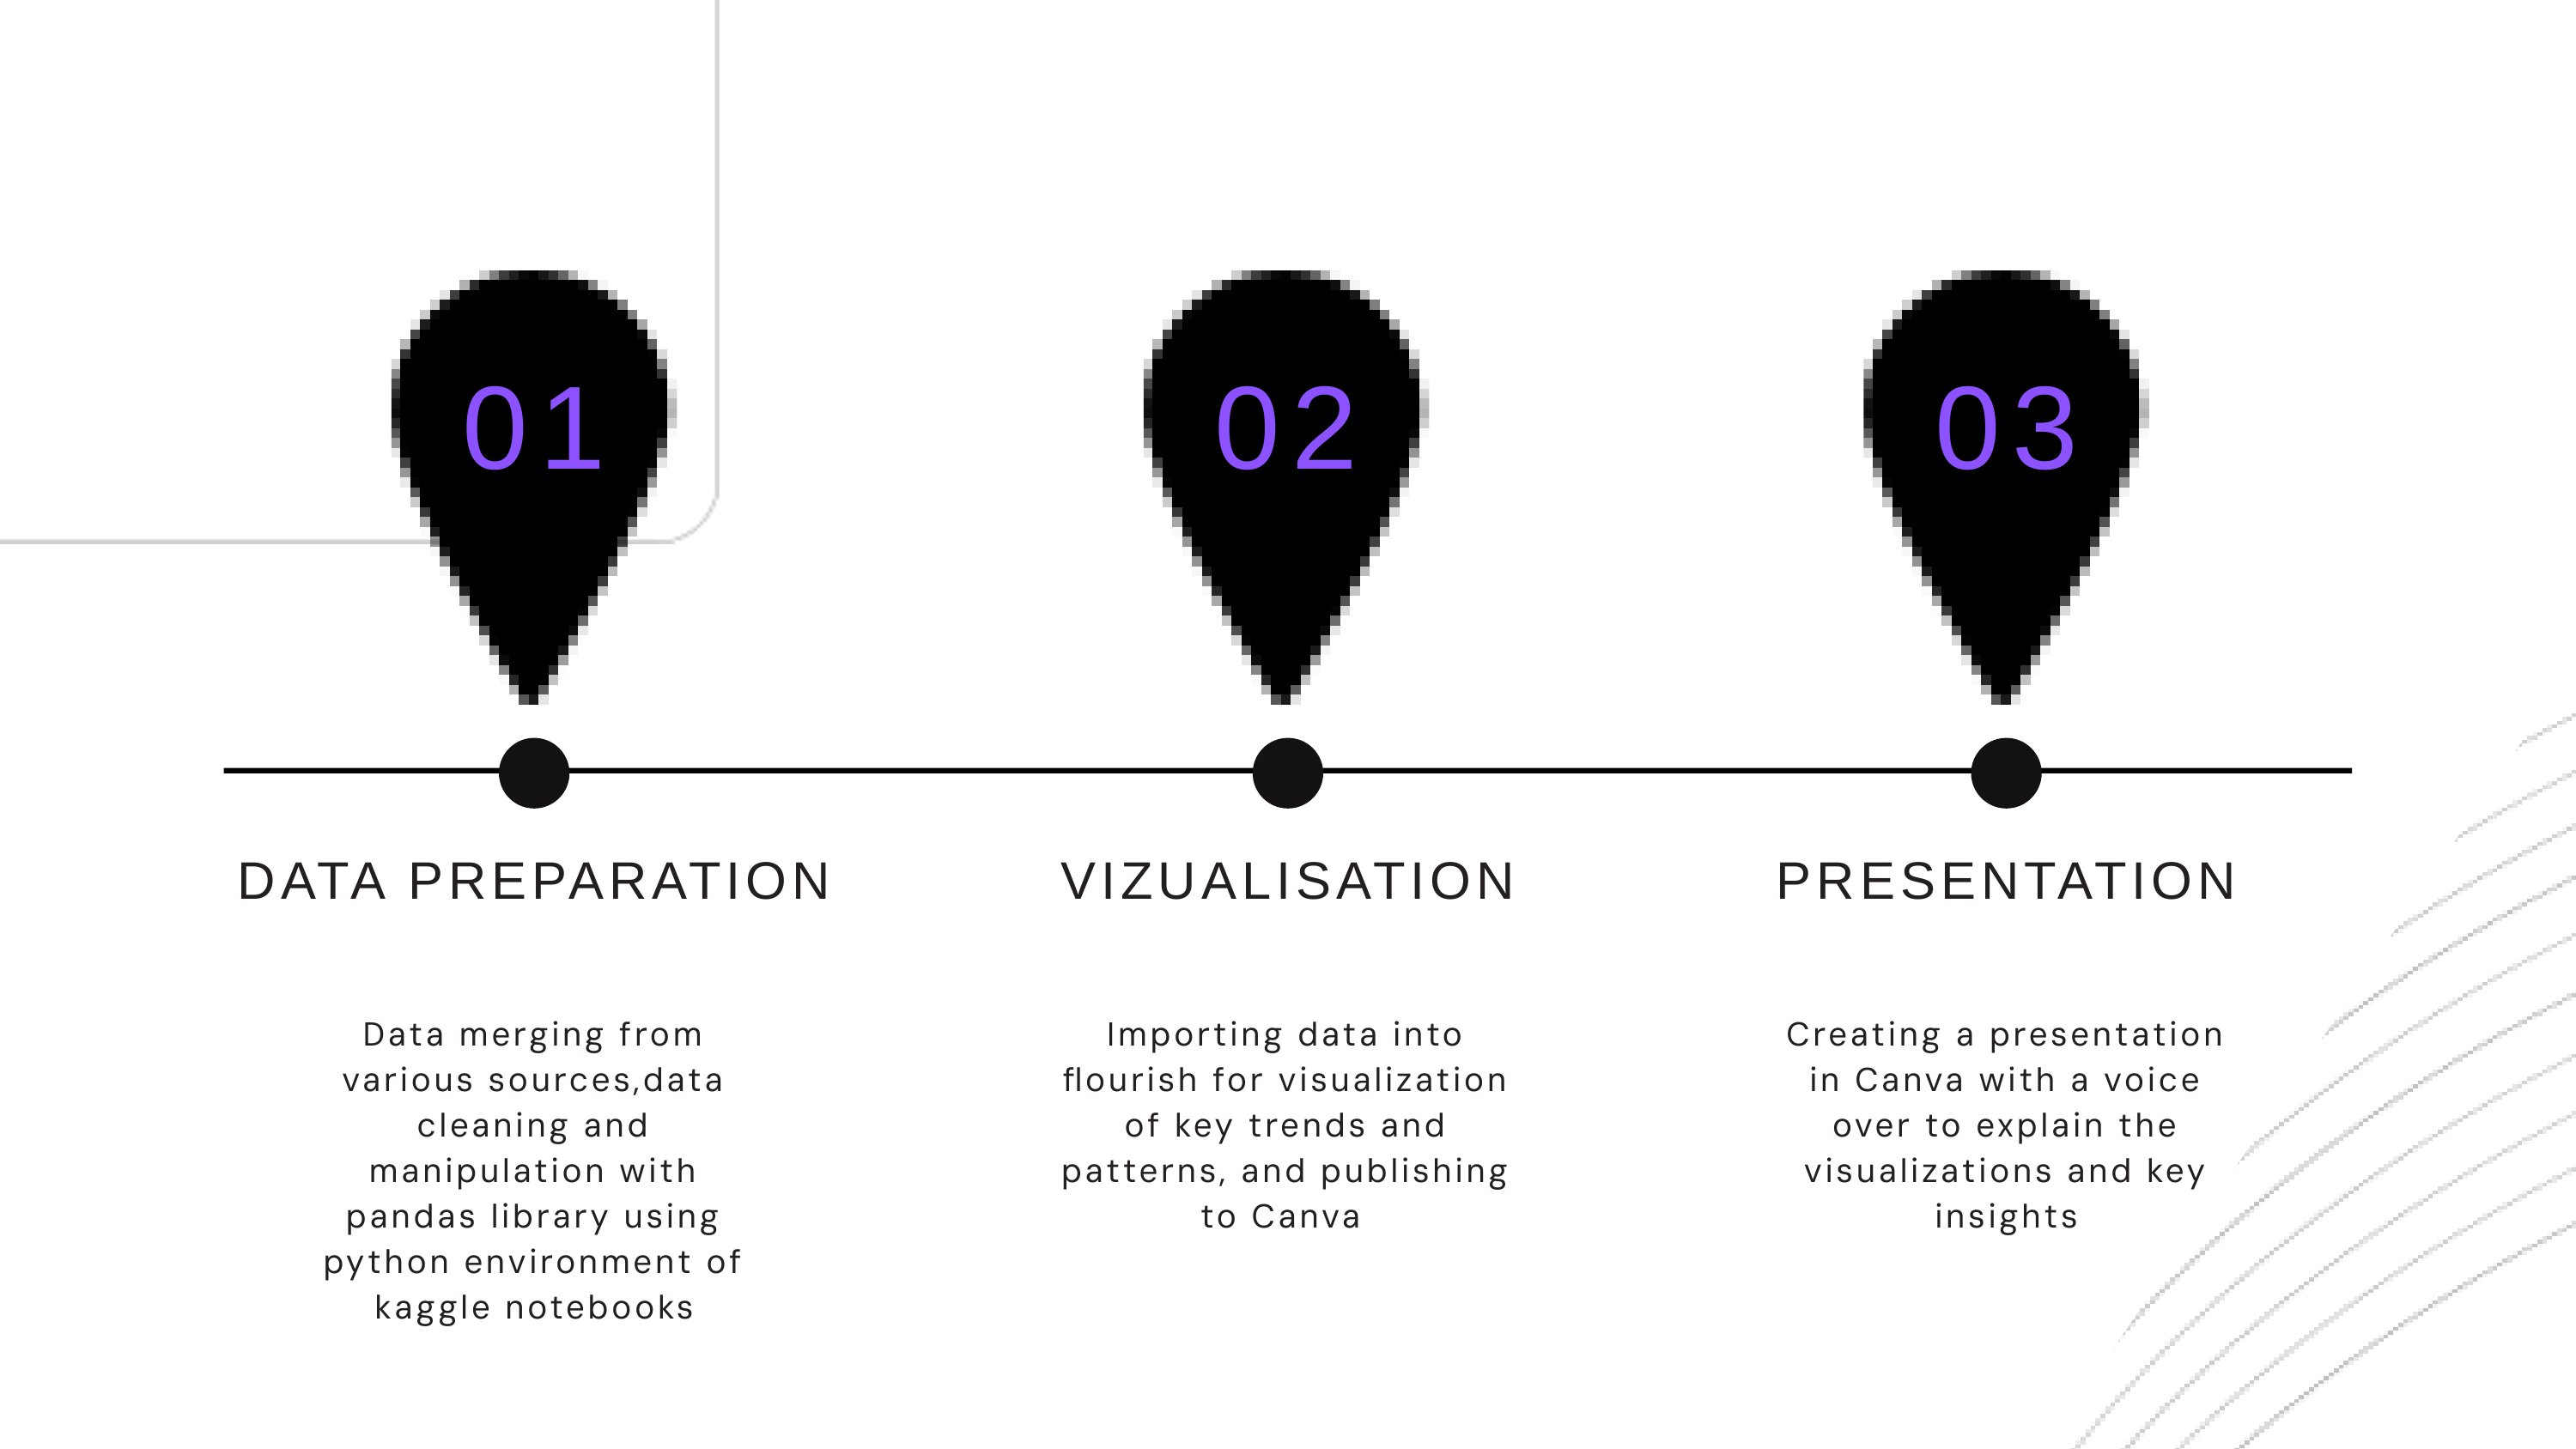

01
02
03

VIZUALISATION
PRESENTATION
DATA PREPARATION
Data merging from various sources,data cleaning and manipulation with pandas library using python environment of kaggle notebooks
Importing data into flourish for visualization of key trends and patterns, and publishing to Canva

Creating a presentation in Canva with a voice over to explain the visualizations and key insights